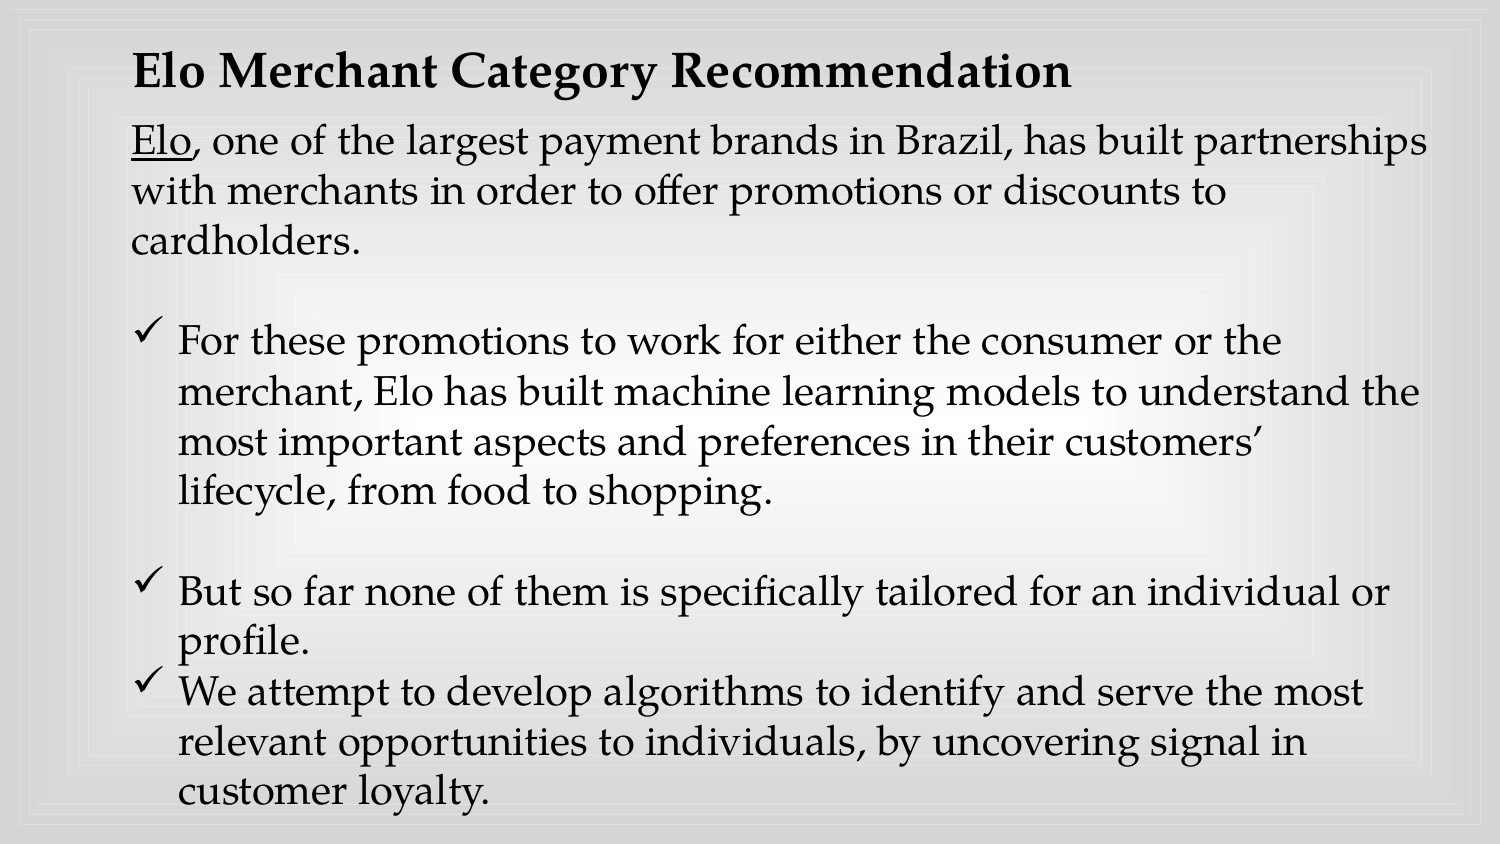

Elo Merchant Category Recommendation
Elo, one of the largest payment brands in Brazil, has built partnerships with merchants in order to offer promotions or discounts to cardholders.

For these promotions to work for either the consumer or the merchant, Elo has built machine learning models to understand the most important aspects and preferences in their customers’ lifecycle, from food to shopping.

But so far none of them is specifically tailored for an individual or profile.
We attempt to develop algorithms to identify and serve the most relevant opportunities to individuals, by uncovering signal in customer loyalty.